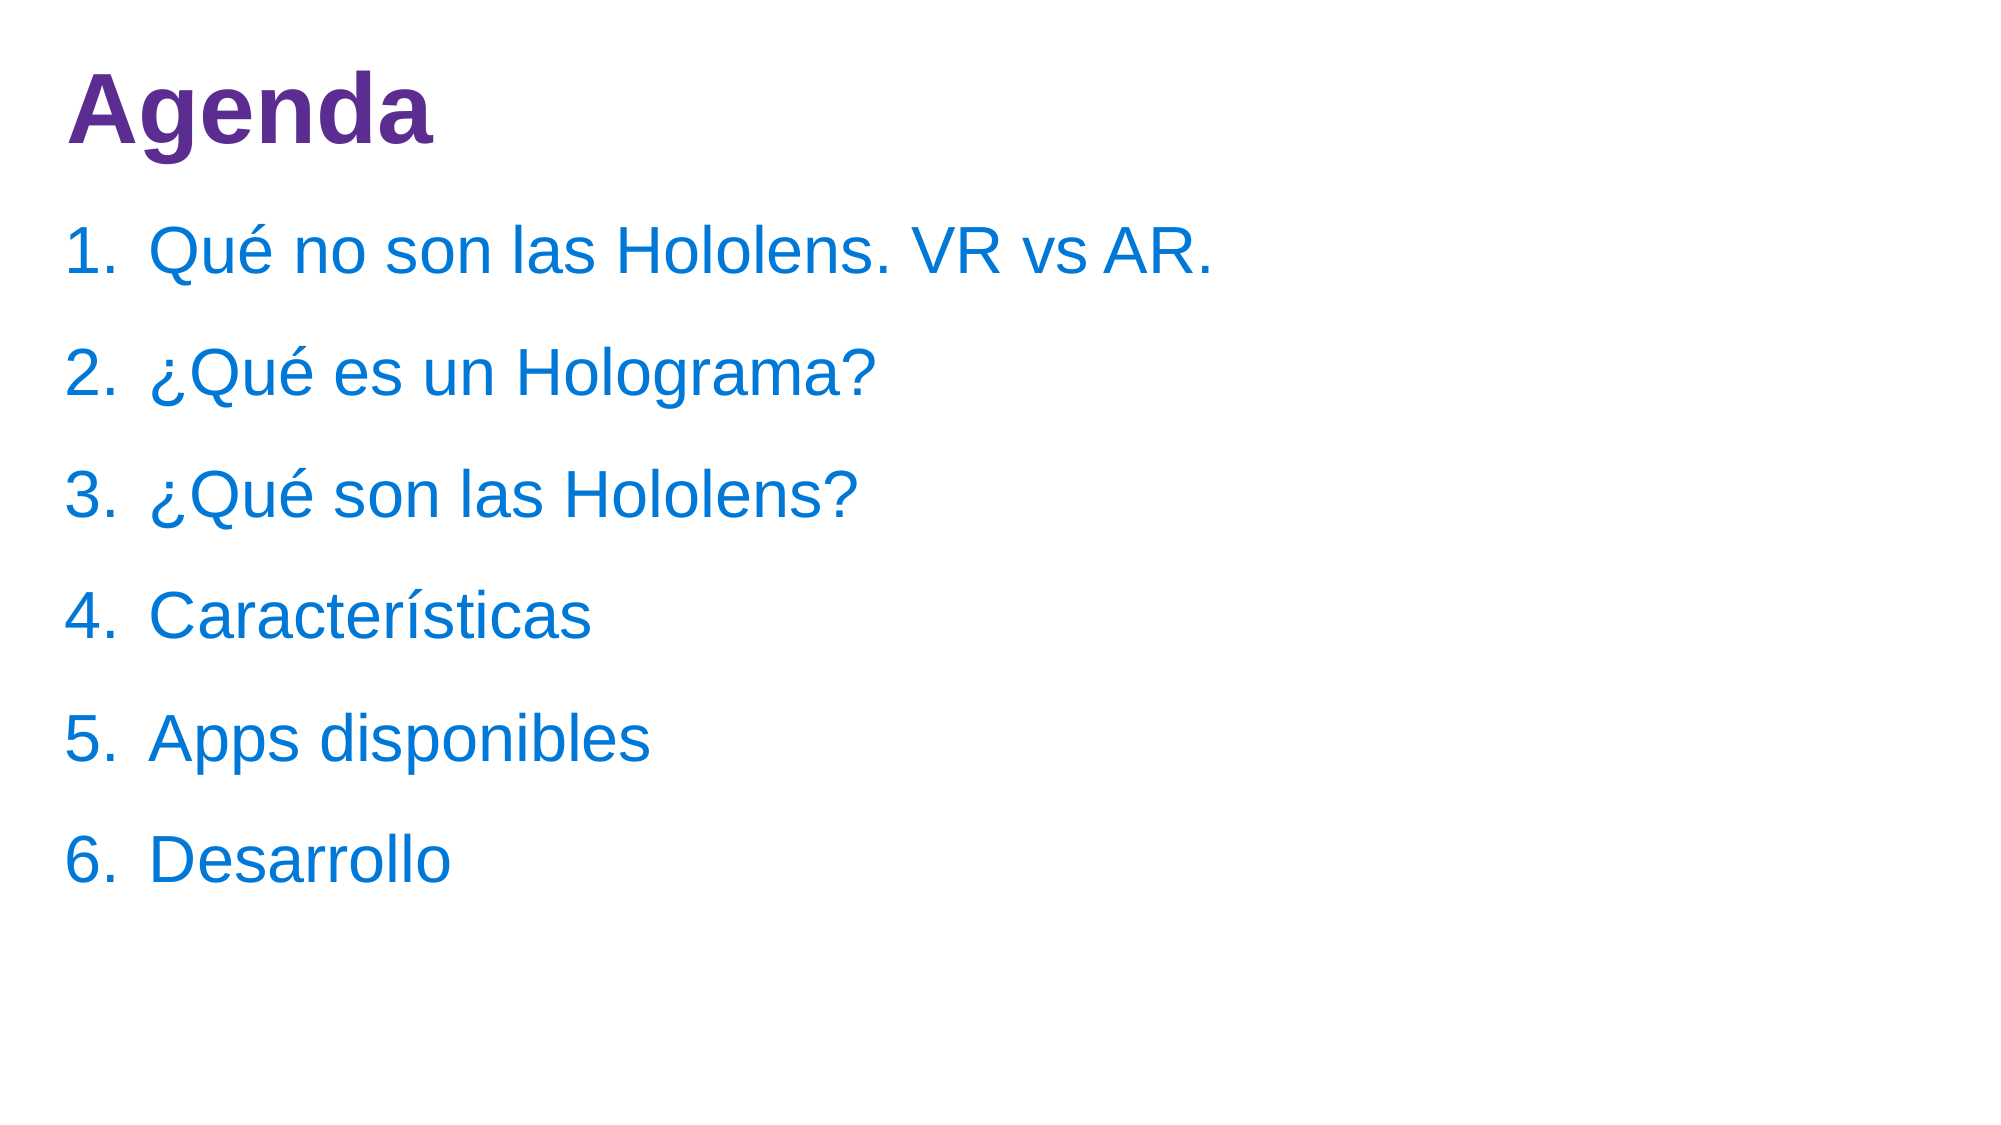

Qué no son las Hololens. VR vs AR.
¿Qué es un Holograma?
¿Qué son las Hololens?
Características
Apps disponibles
Desarrollo